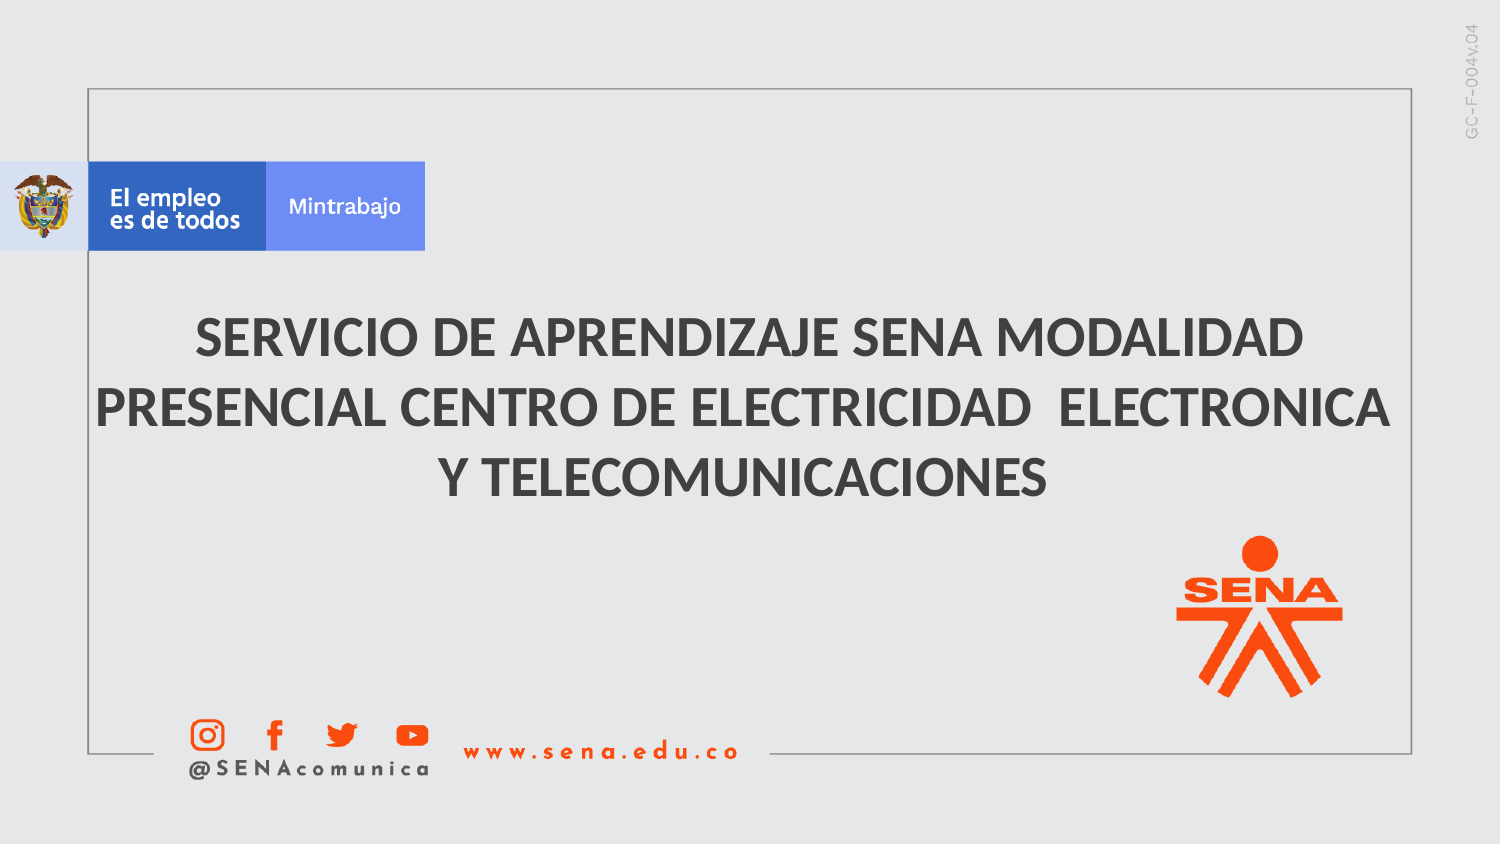

SERVICIO DE APRENDIZAJE SENA MODALIDAD PRESENCIAL CENTRO DE ELECTRICIDAD  ELECTRONICA  Y TELECOMUNICACIONES